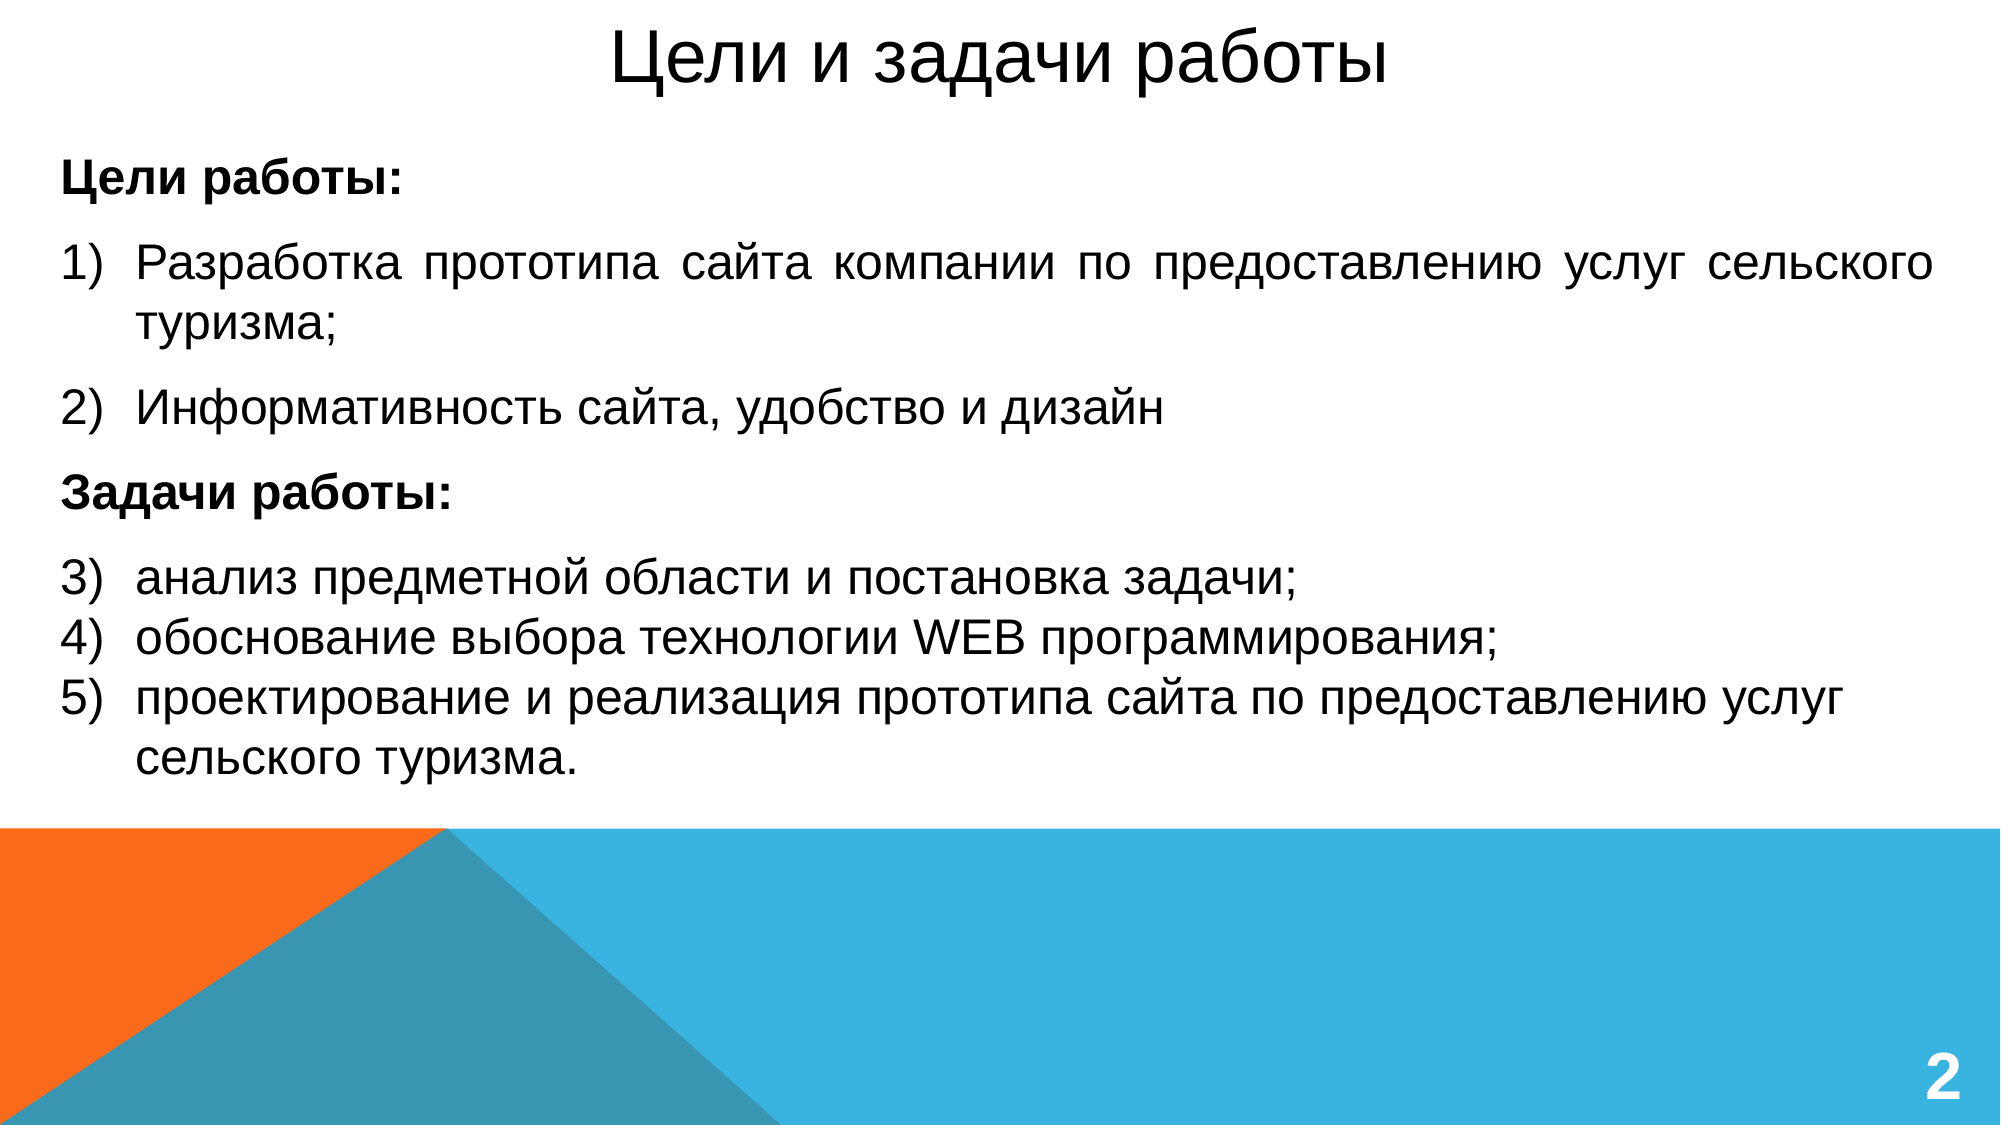

Цели и задачи работы
Цели работы:
Разработка прототипа сайта компании по предоставлению услуг сельского туризма;
Информативность сайта, удобство и дизайн
Задачи работы:
анализ предметной области и постановка задачи;
обоснование выбора технологии WEB программирования;
проектирование и реализация прототипа сайта по предоставлению услуг сельского туризма.

2